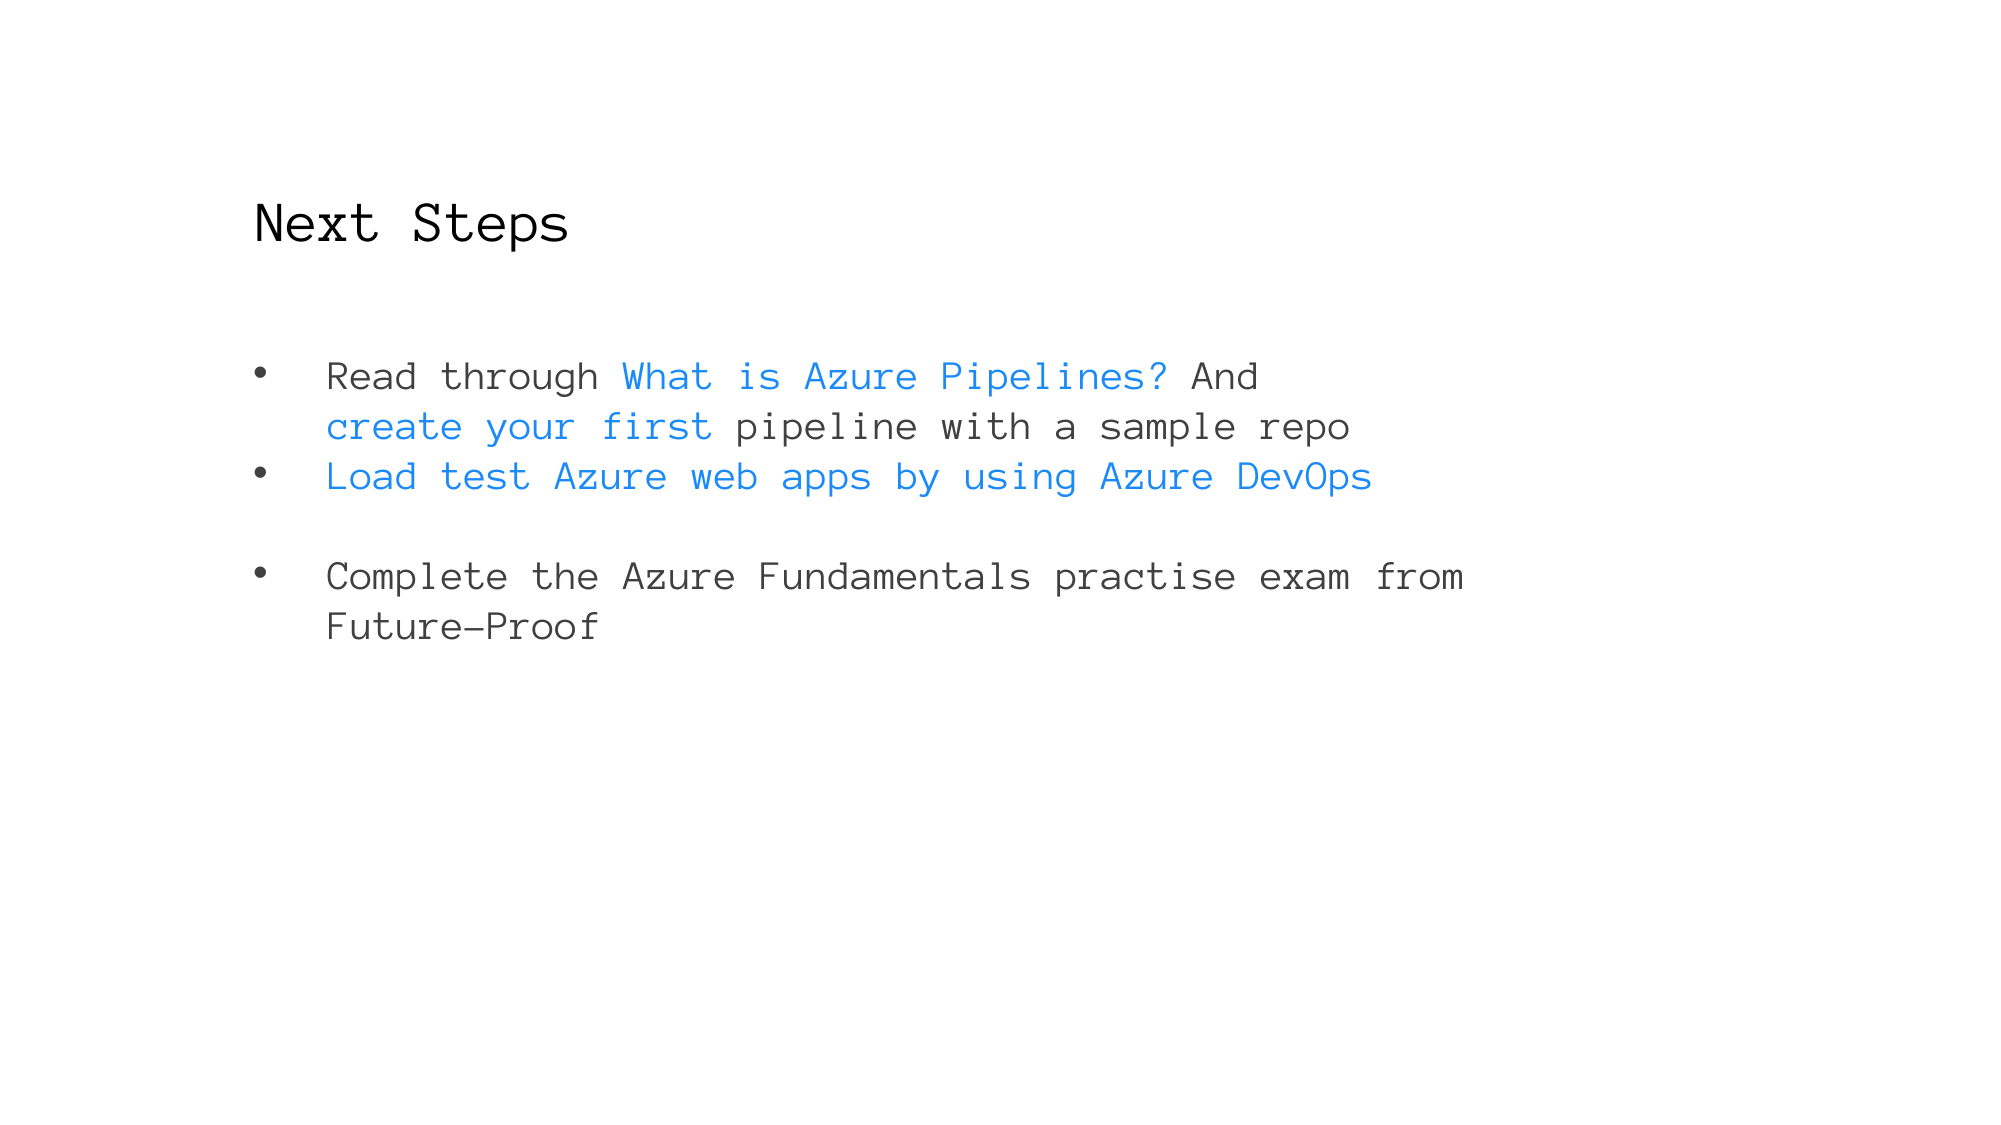

Next Steps
Read through What is Azure Pipelines? And create your first pipeline with a sample repo
Load test Azure web apps by using Azure DevOps

Complete the Azure Fundamentals practise exam from Future-Proof